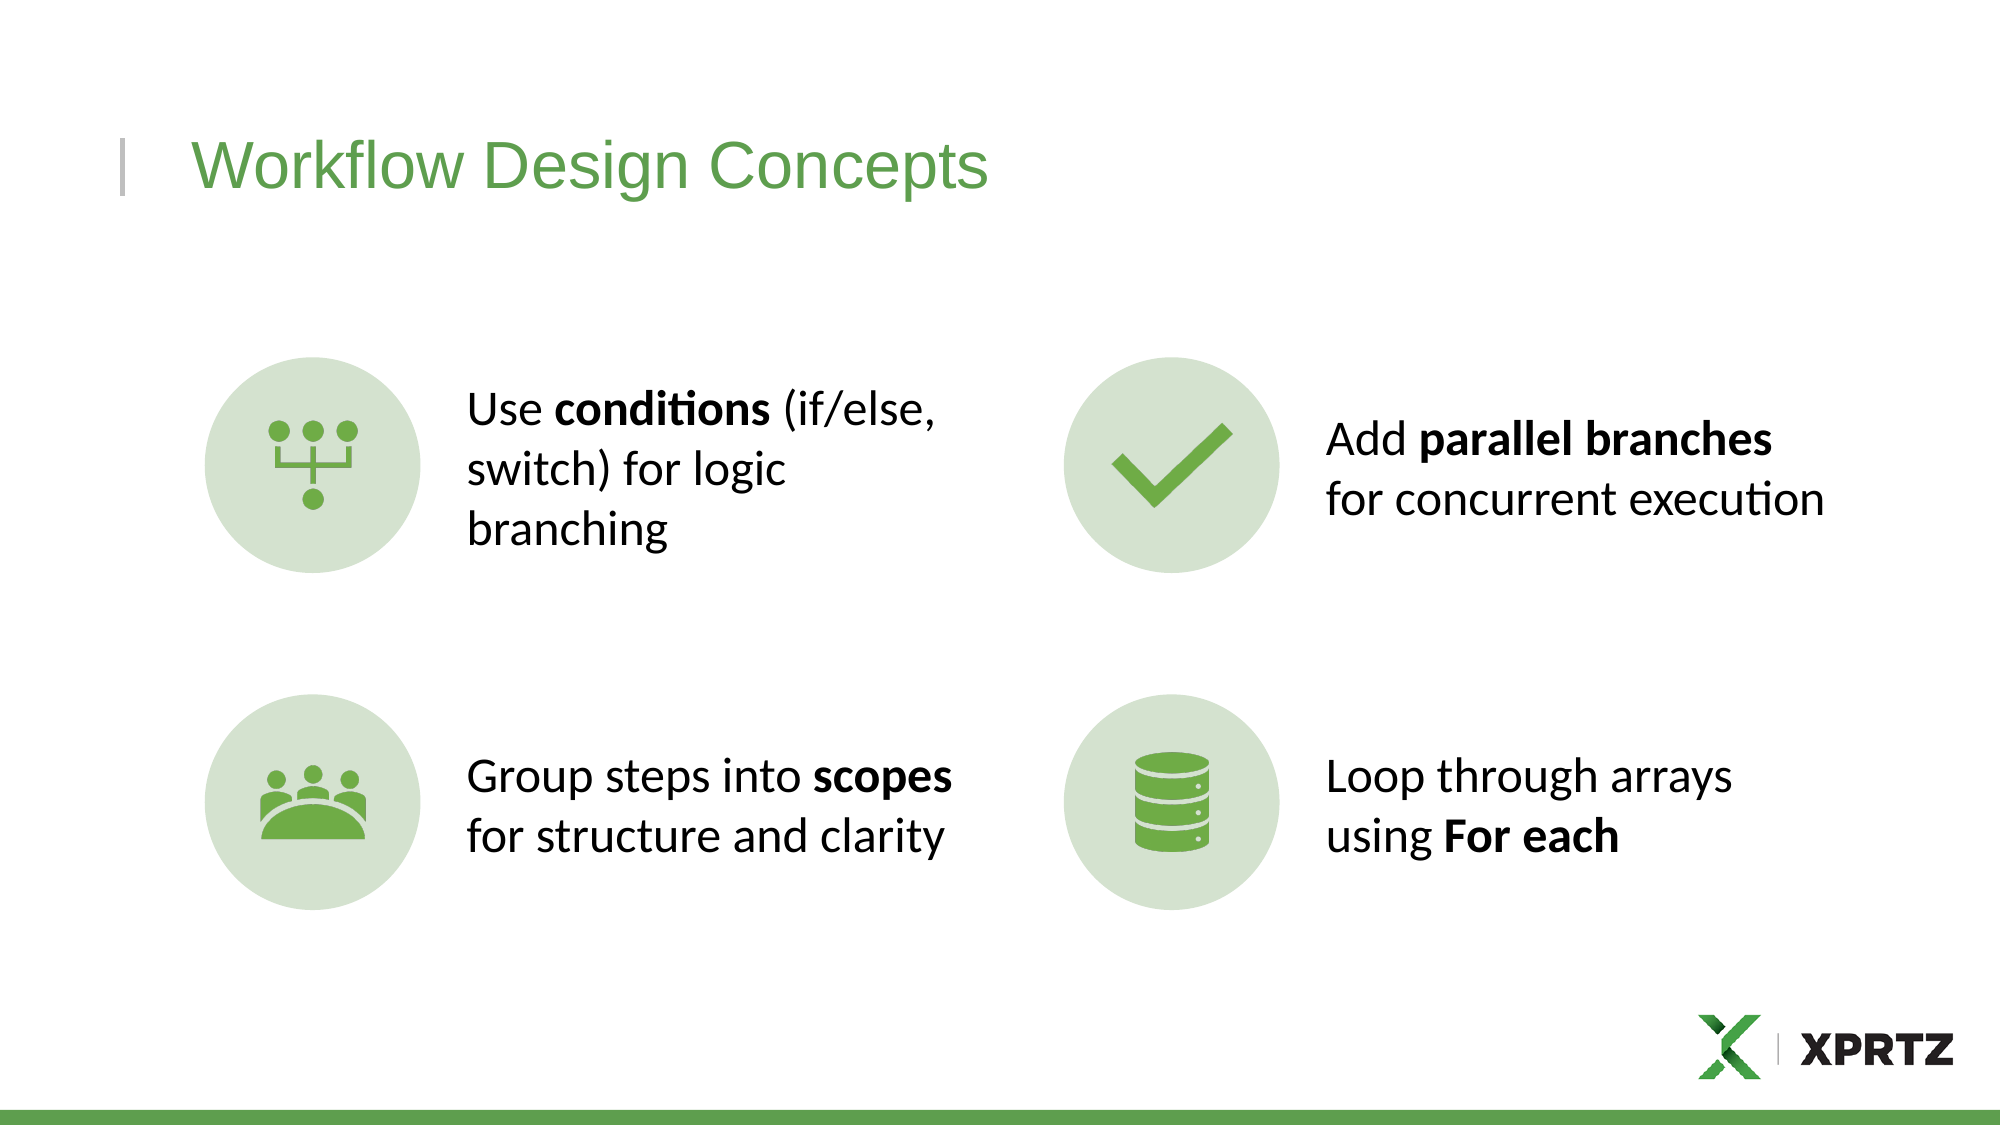

# Workflow Design Concepts
Use conditions (if/else, switch) for logic branching
Add parallel branches for concurrent execution
Group steps into scopes for structure and clarity
Loop through arrays using For each